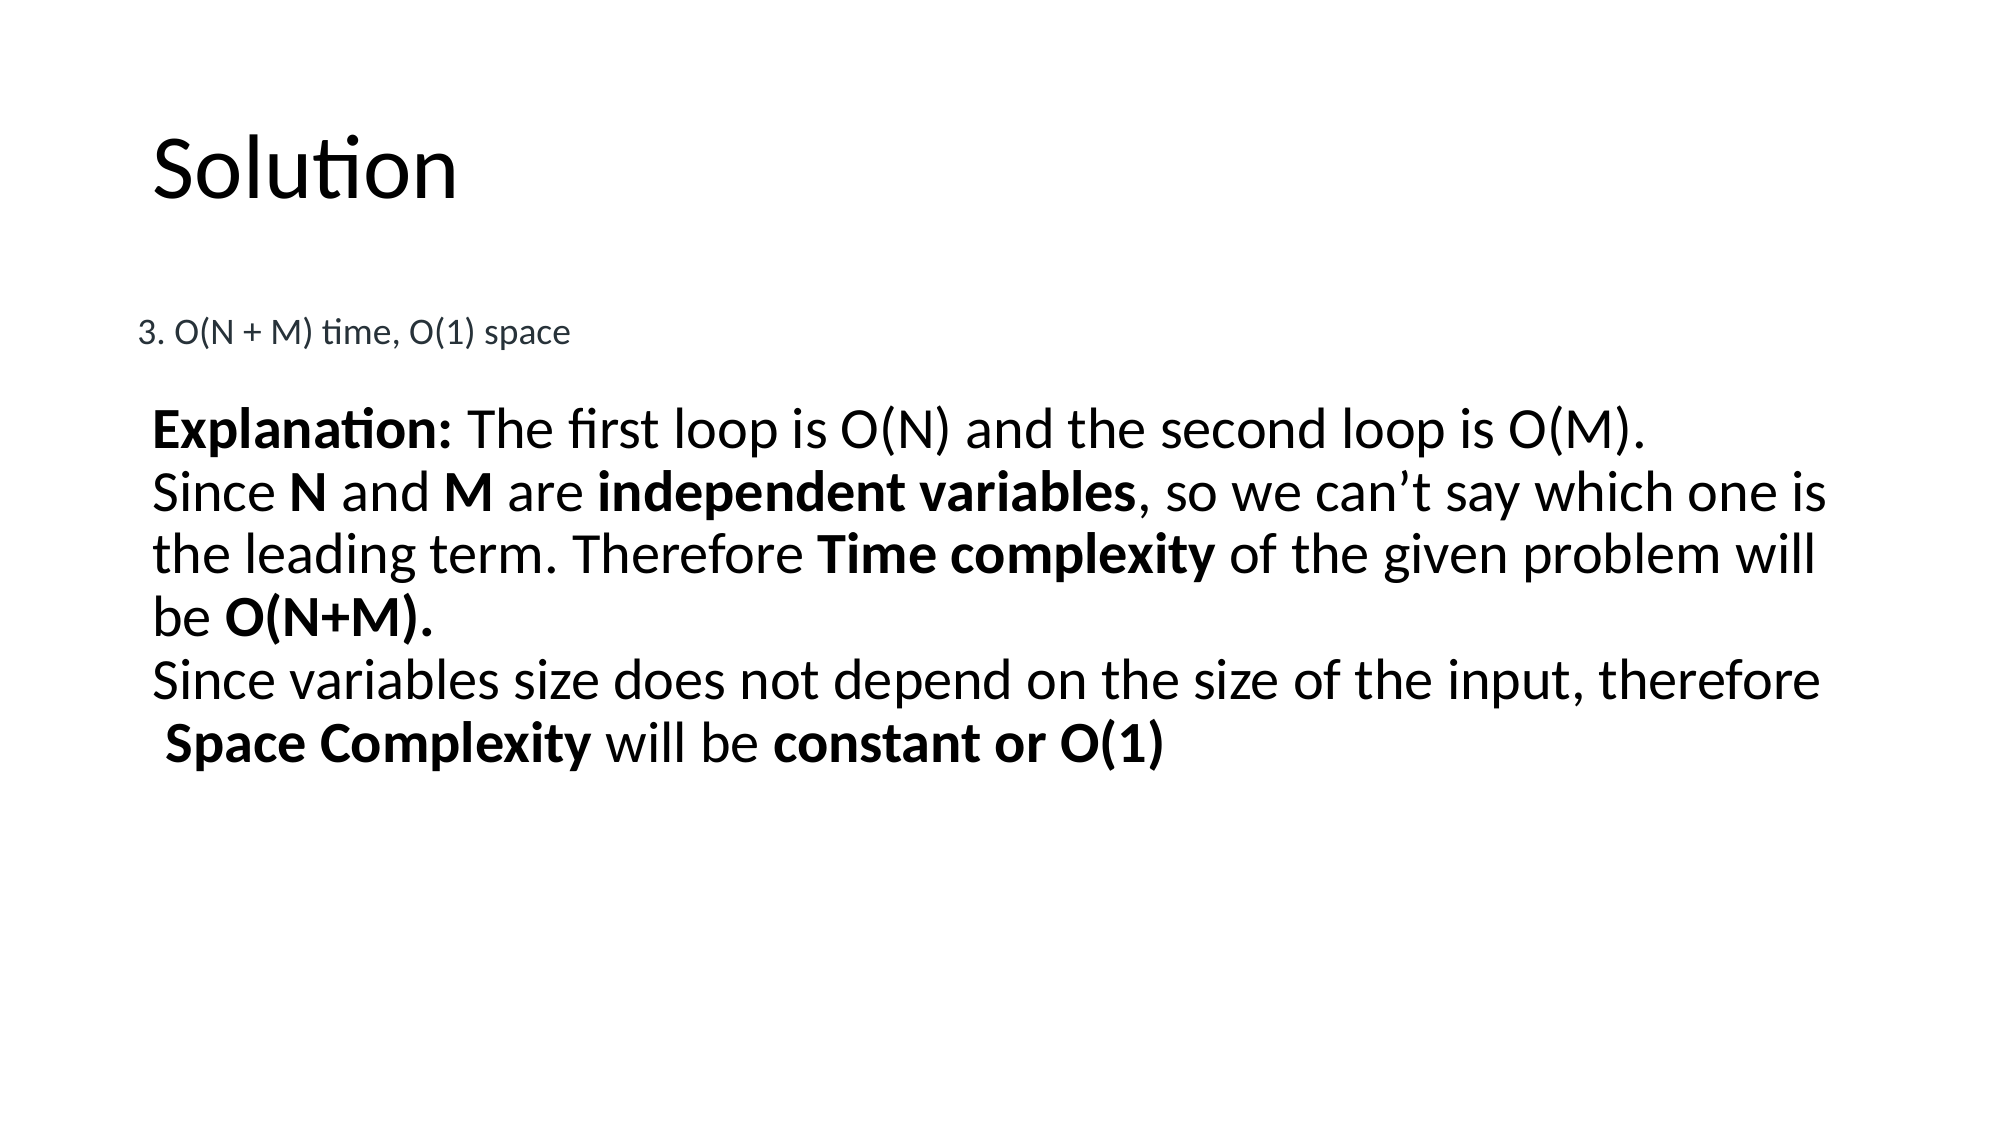

# Solution

Explanation: The first loop is O(N) and the second loop is O(M). Since N and M are independent variables, so we can’t say which one is the leading term. Therefore Time complexity of the given problem will be O(N+M).
Since variables size does not depend on the size of the input, therefore  Space Complexity will be constant or O(1)
3. O(N + M) time, O(1) space